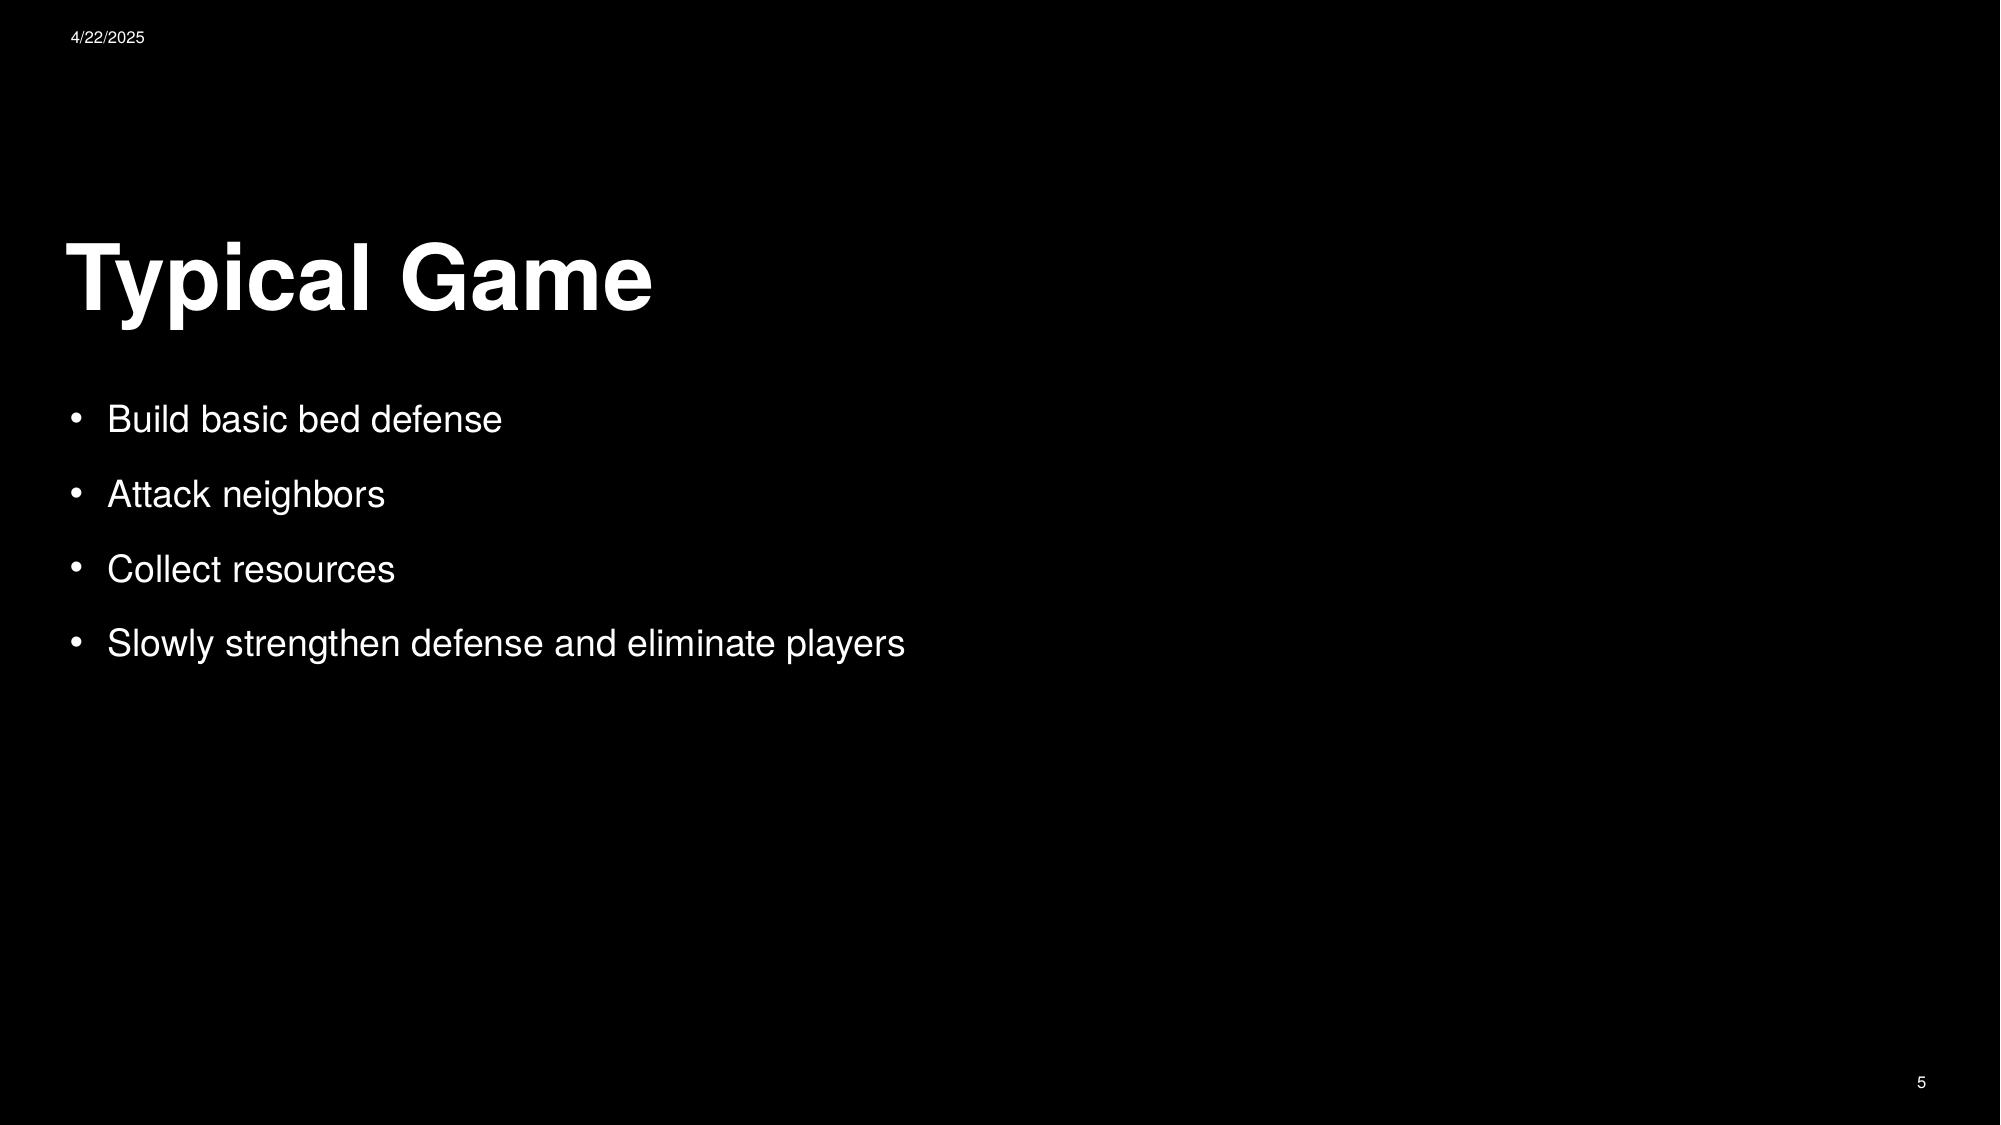

4/22/2025
# Typical Game
Build basic bed defense
Attack neighbors
Collect resources
Slowly strengthen defense and eliminate players

5